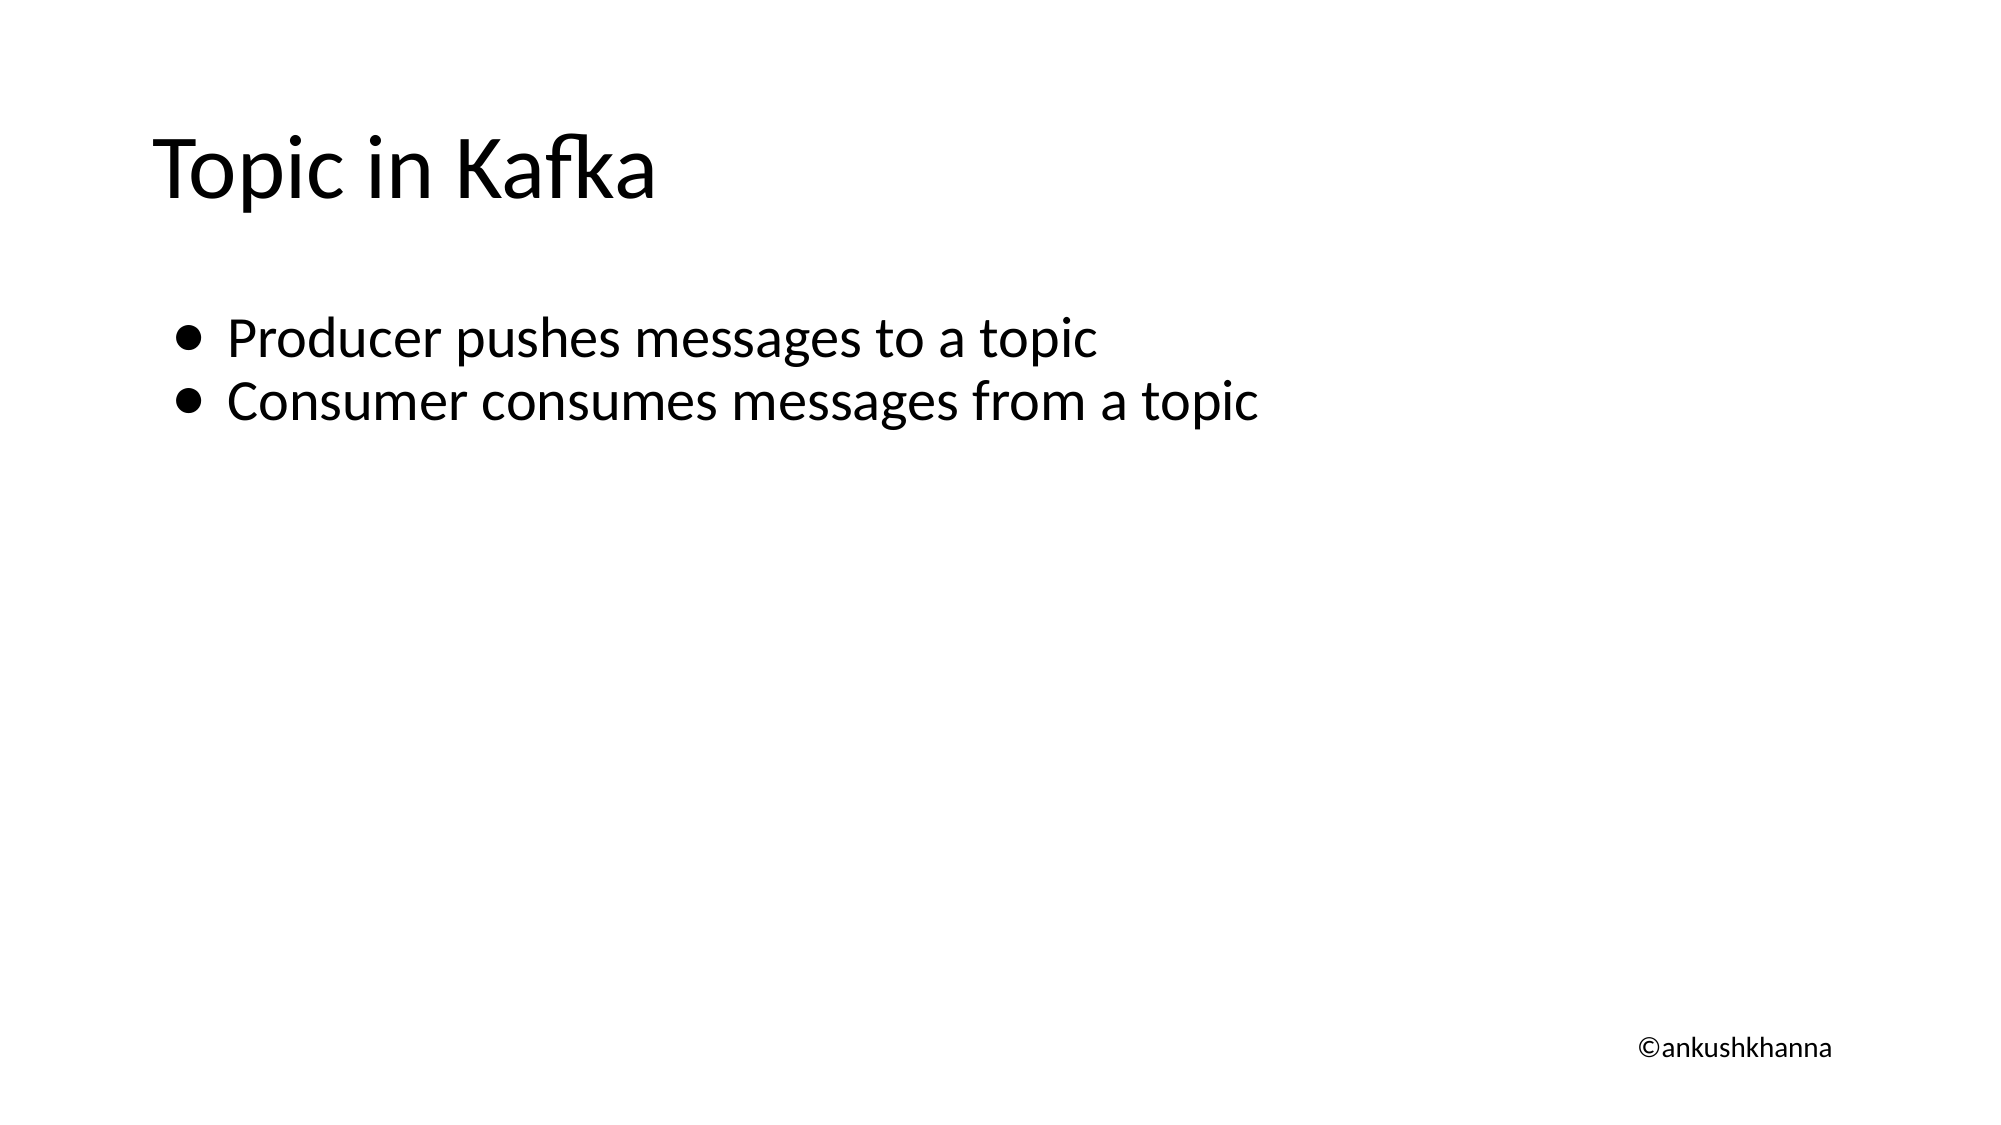

# Topic in Kafka
Producer pushes messages to a topic
Consumer consumes messages from a topic